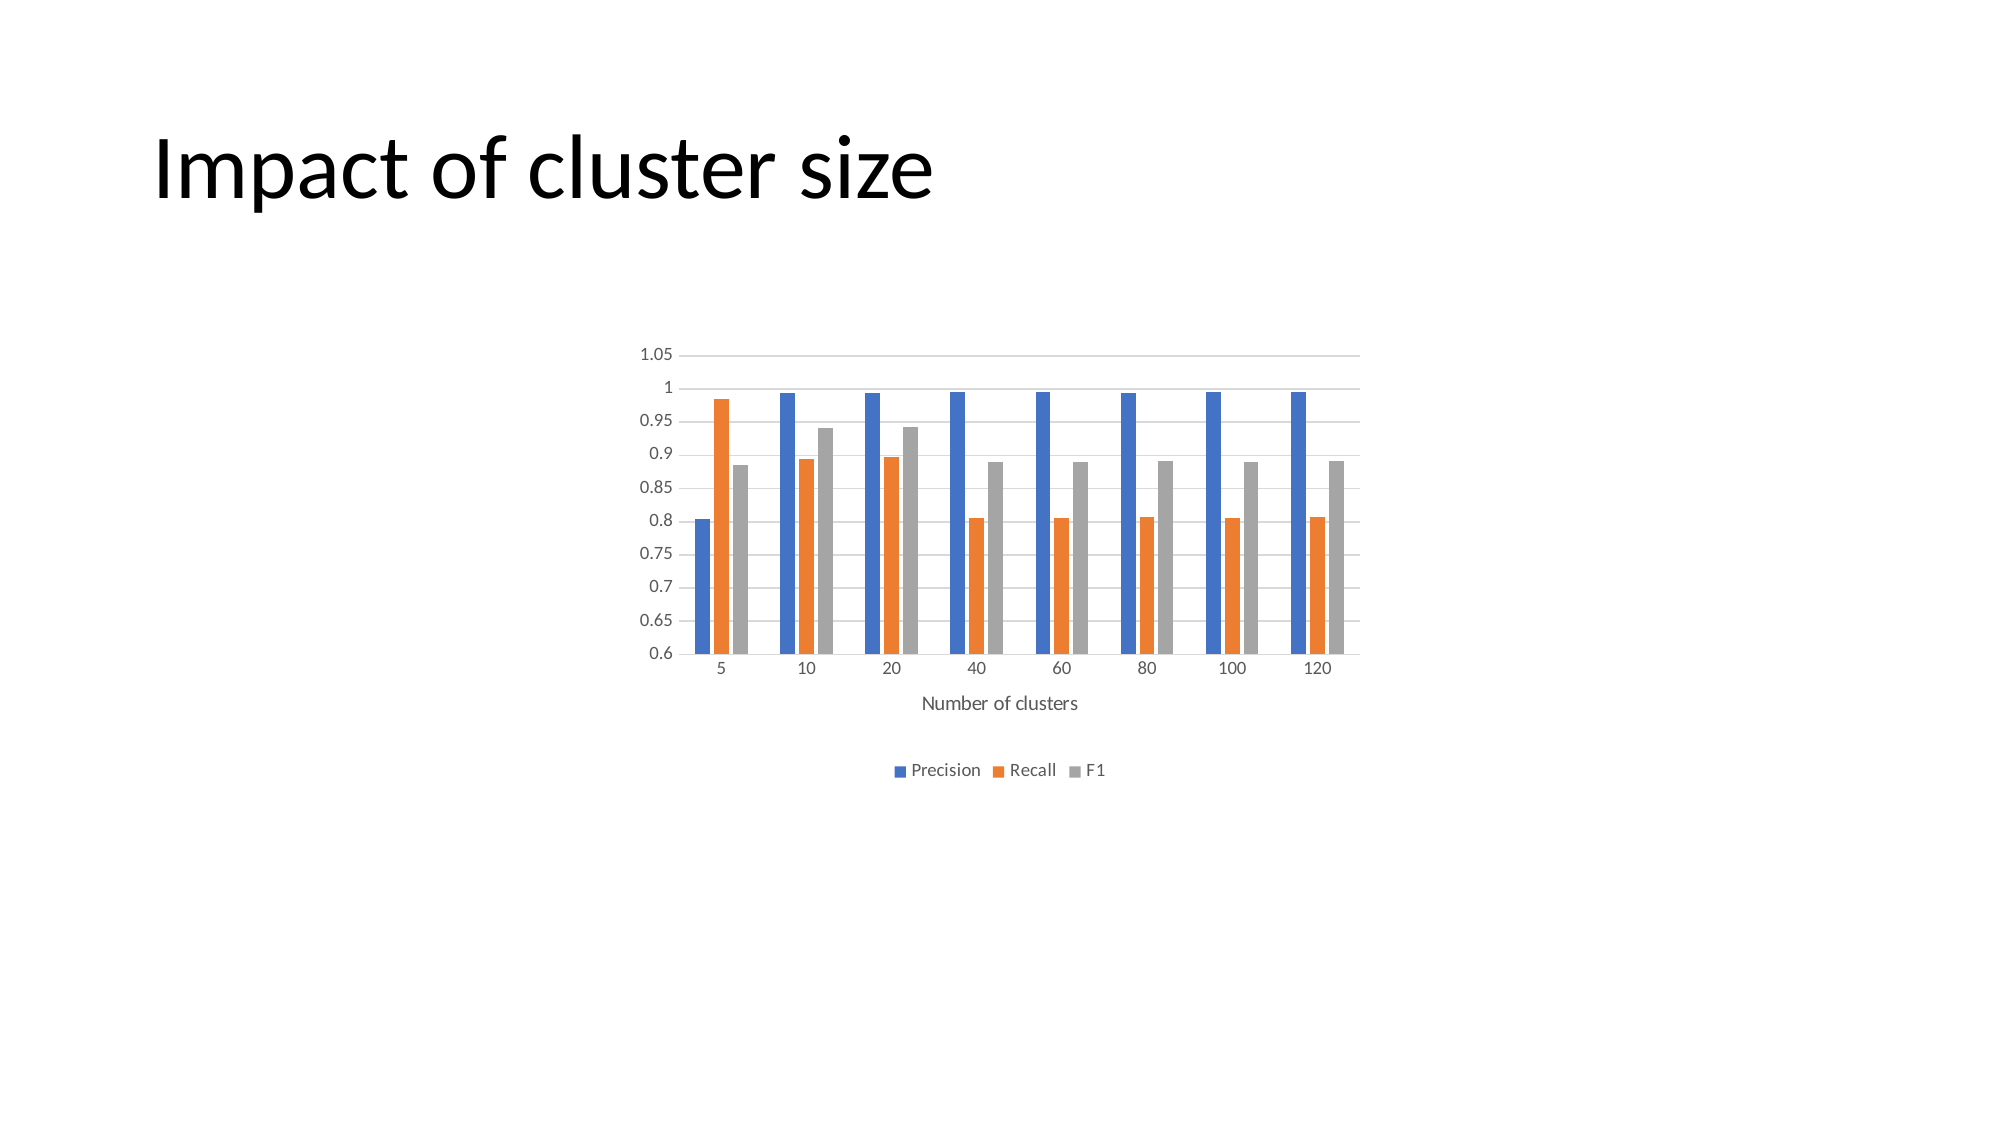

# Impact of cluster size

### Chart

| Category | Precision | Recall | F1 |
|---|---|---|---|
| 5.0 | 0.804534675491 | 0.984870386047 | 0.885615441099 |
| 10.0 | 0.994013436509 | 0.895059017074 | 0.941944484716 |
| 20.0 | 0.993891488778 | 0.897223242665 | 0.943086666918 |
| 40.0 | 0.995301433754 | 0.805247648102 | 0.890244144699 |
| 60.0 | 0.99521979567 | 0.805563097957 | 0.890404217616 |
| 80.0 | 0.994524497095 | 0.807216214921 | 0.891134106964 |
| 100.0 | 0.994788508093 | 0.805650944752 | 0.890285202435 |
| 120.0 | 0.995411736296 | 0.806505454487 | 0.891056480164 |